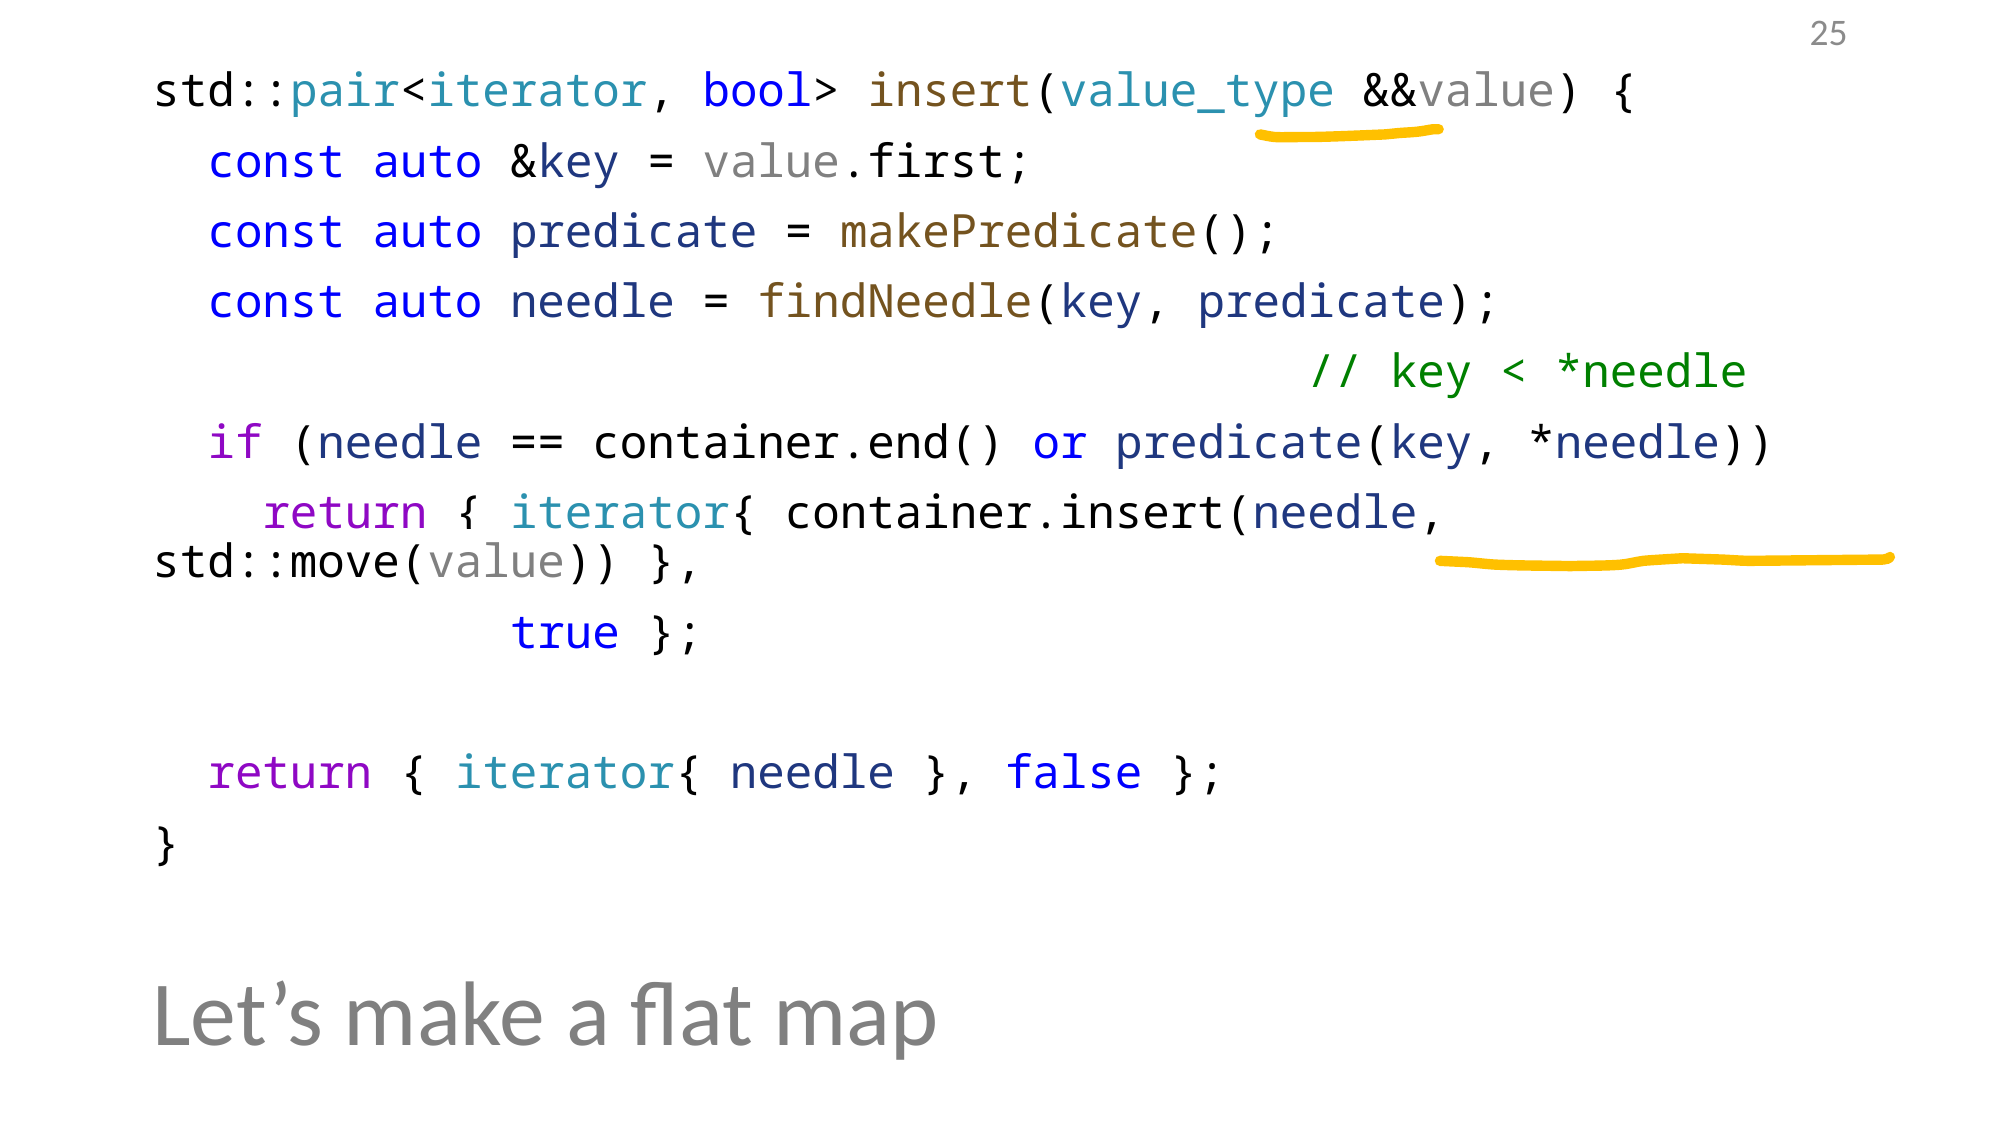

25
std::pair<iterator, bool> insert(value_type &&value) {
  const auto &key = value.first;
  const auto predicate = makePredicate();
  const auto needle = findNeedle(key, predicate);
                                          // key < *needle
  if (needle == container.end() or predicate(key, *needle))
    return { iterator{ container.insert(needle, std::move(value)) },
             true };

  return { iterator{ needle }, false };
}

# Let’s make a flat map